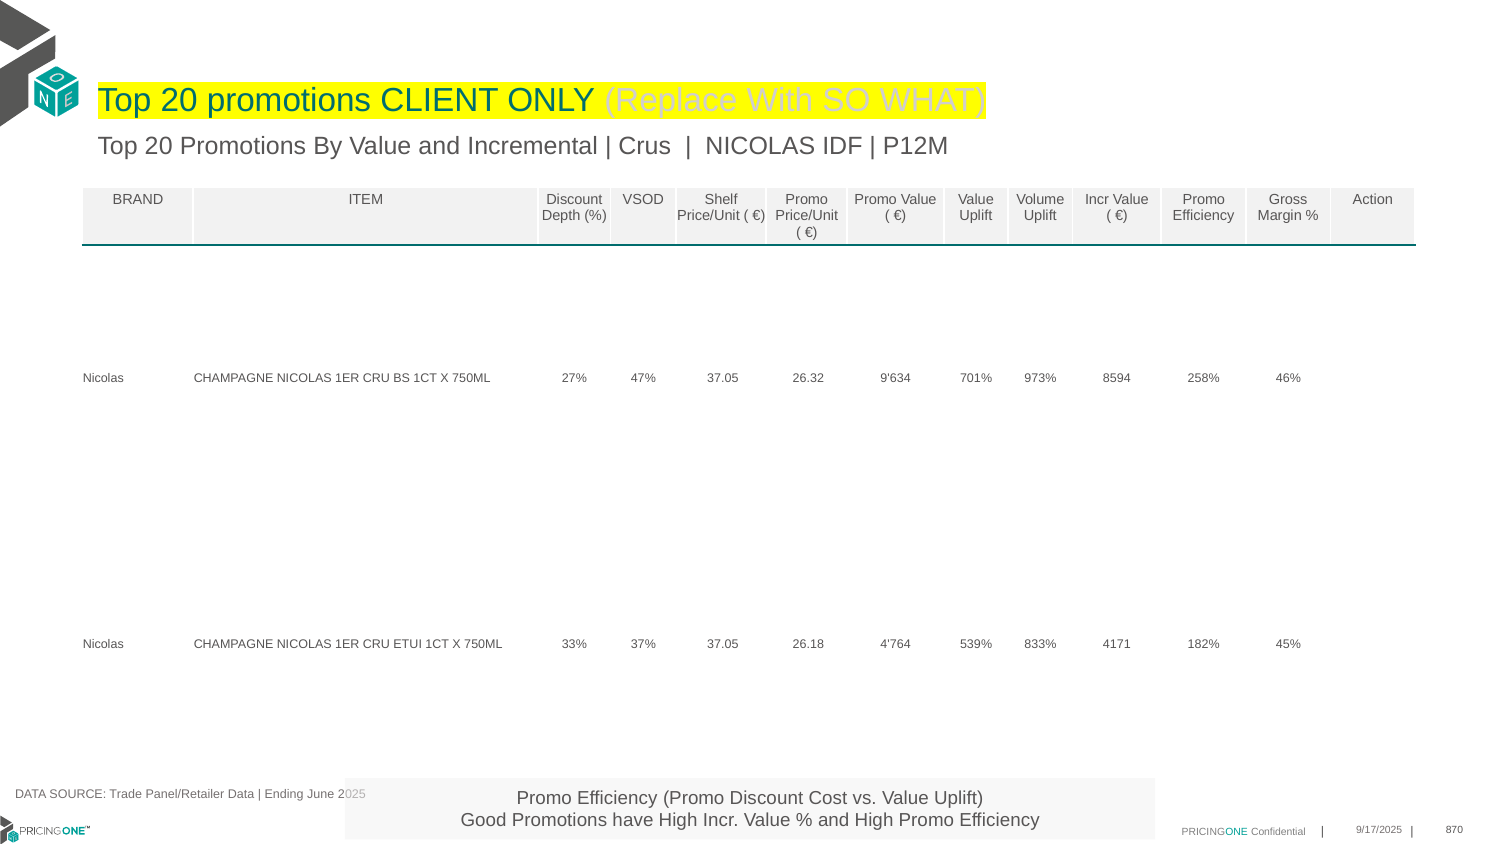

# Top 20 promotions CLIENT ONLY (Replace With SO WHAT)
Top 20 Promotions By Value and Incremental | Crus  |  NICOLAS IDF | P12M
| BRAND | ITEM | Discount Depth (%) | VSOD | Shelf Price/Unit ( €) | Promo Price/Unit ( €) | Promo Value ( €) | Value Uplift | Volume Uplift | Incr Value ( €) | Promo Efficiency | Gross Margin % | Action |
| --- | --- | --- | --- | --- | --- | --- | --- | --- | --- | --- | --- | --- |
| Nicolas | CHAMPAGNE NICOLAS 1ER CRU BS 1CT X 750ML | 27% | 47% | 37.05 | 26.32 | 9'634 | 701% | 973% | 8594 | 258% | 46% |  |
| Nicolas | CHAMPAGNE NICOLAS 1ER CRU ETUI 1CT X 750ML | 33% | 37% | 37.05 | 26.18 | 4'764 | 539% | 833% | 4171 | 182% | 45% |  |
Promo Efficiency (Promo Discount Cost vs. Value Uplift)
Good Promotions have High Incr. Value % and High Promo Efficiency
DATA SOURCE: Trade Panel/Retailer Data | Ending June 2025

9/17/2025
870